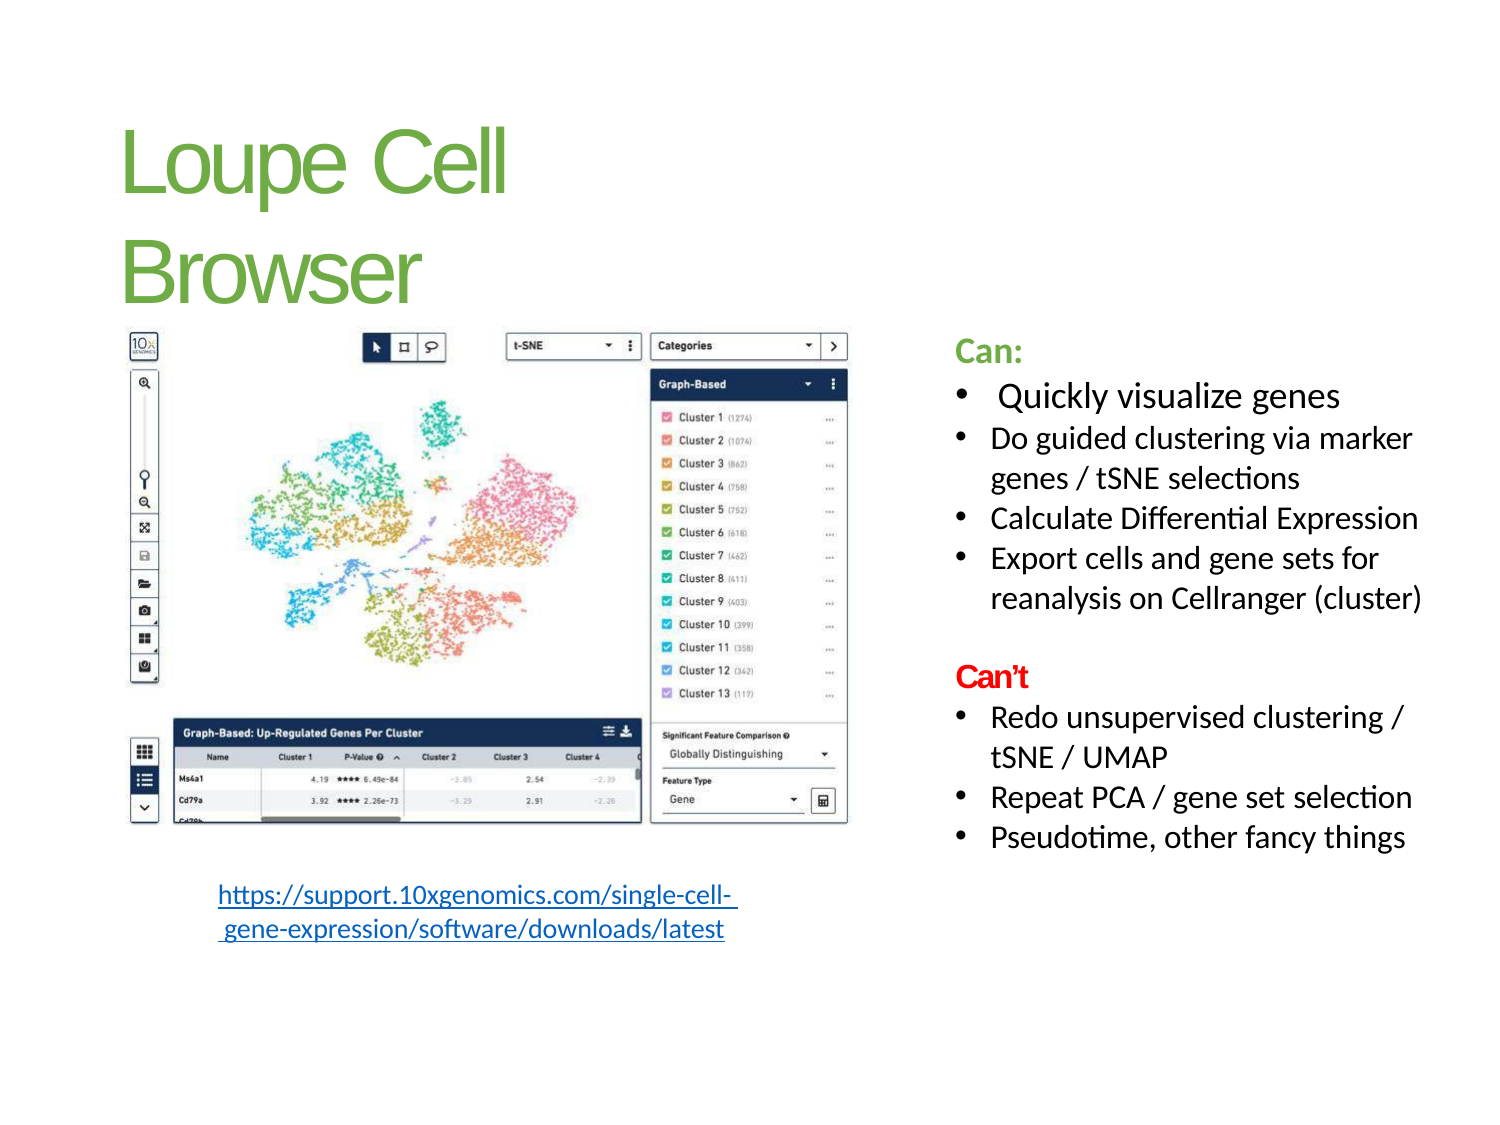

# Loupe Cell Browser
Can:
Quickly visualize genes
Do guided clustering via marker
genes / tSNE selections
Calculate Differential Expression
Export cells and gene sets for  reanalysis on Cellranger (cluster)

Can’t
Redo unsupervised clustering /
tSNE / UMAP
Repeat PCA / gene set selection
Pseudotime, other fancy things

https://support.10xgenomics.com/single-cell-  gene-expression/software/downloads/latest